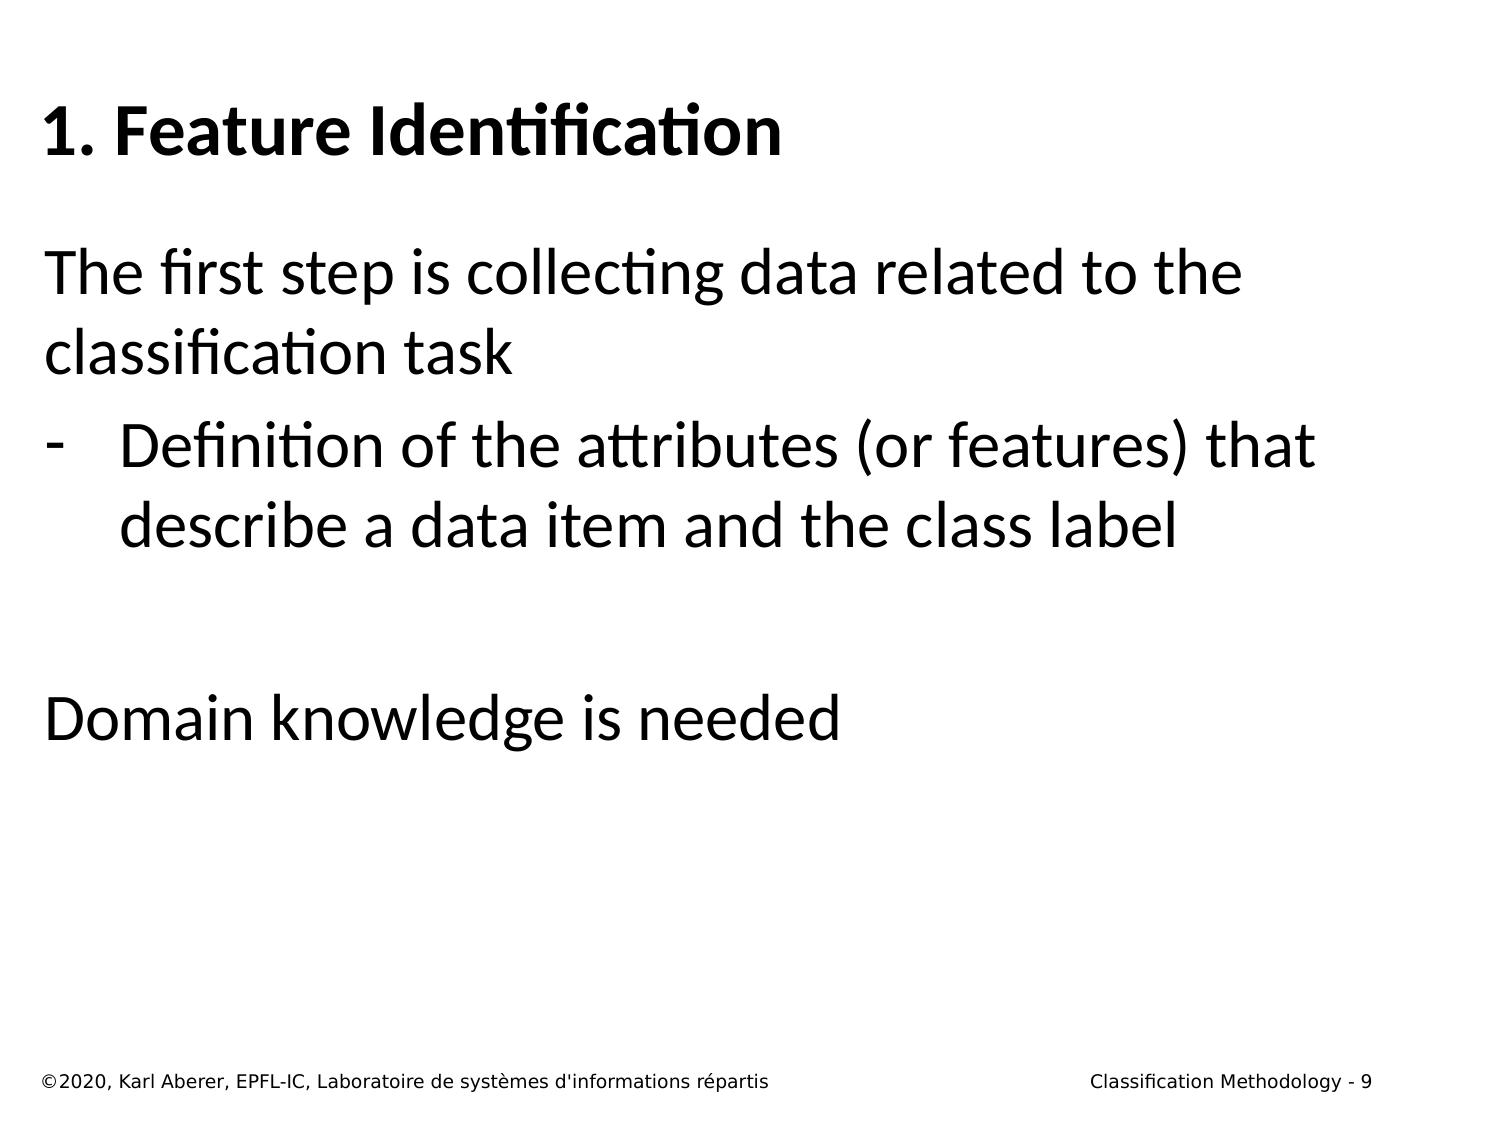

# 1. Feature Identification
The first step is collecting data related to the classification task
Definition of the attributes (or features) that describe a data item and the class label

Domain knowledge is needed
©2020, Karl Aberer, EPFL-IC, Laboratoire de systèmes d'informations répartis